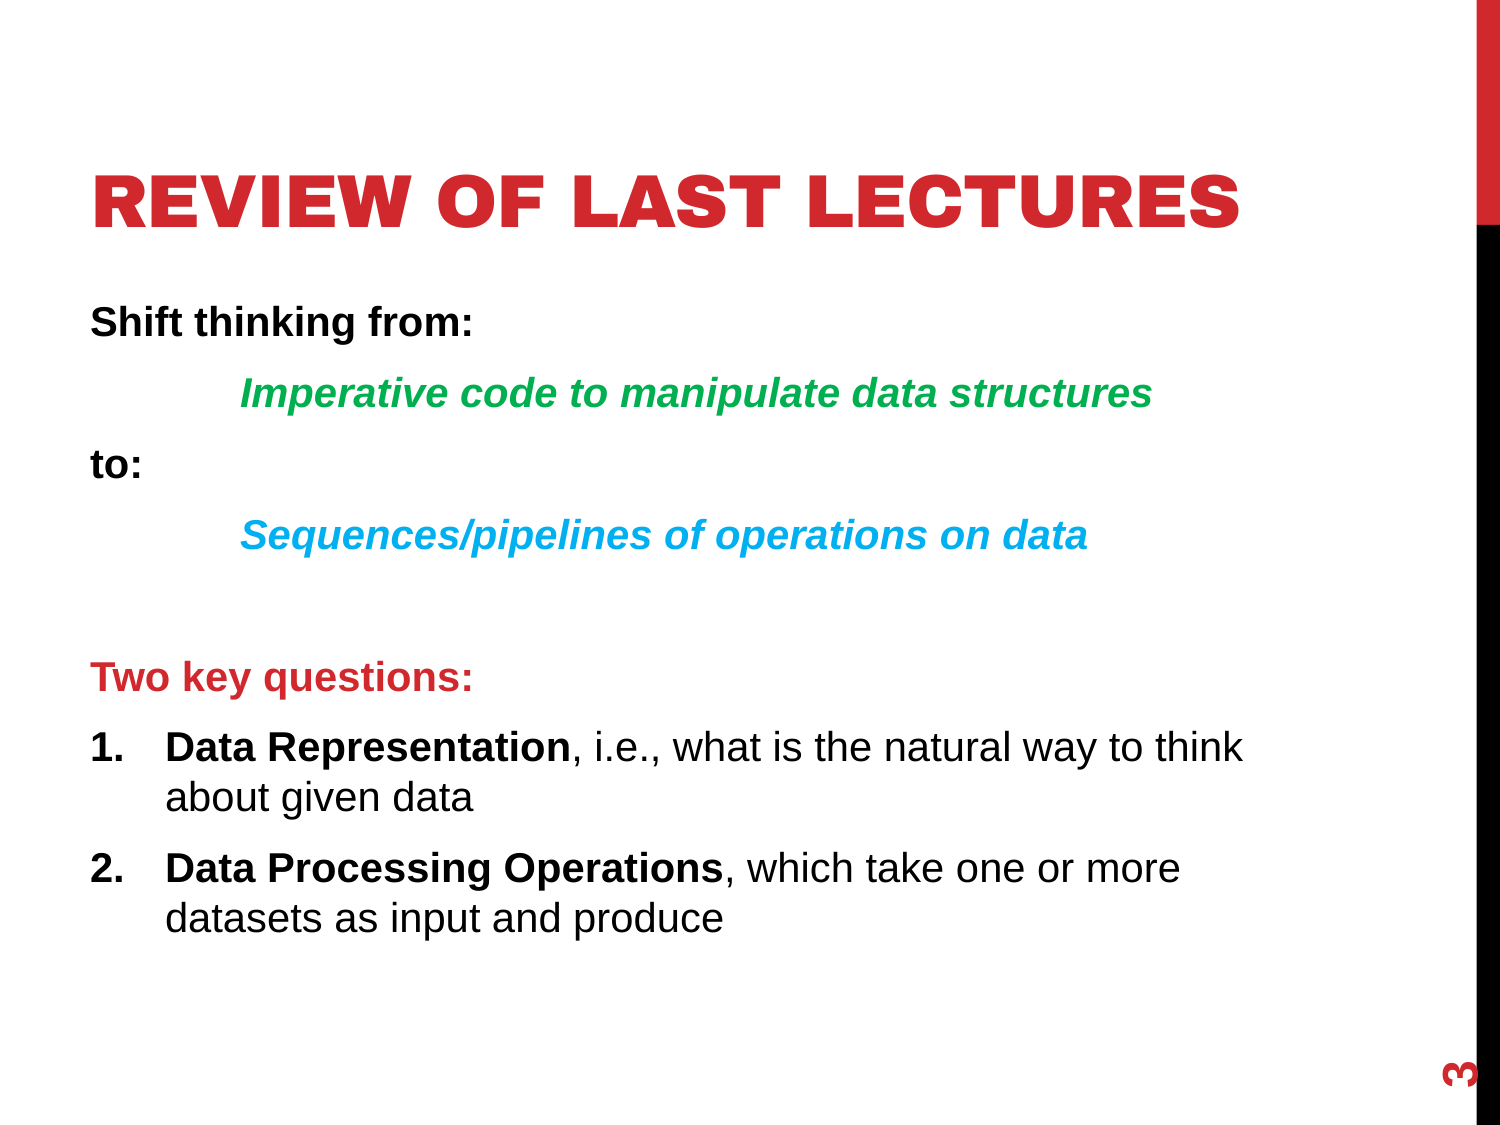

# Review of Last LEctures
Shift thinking from:
	Imperative code to manipulate data structures
to:
	Sequences/pipelines of operations on data

Two key questions:
Data Representation, i.e., what is the natural way to think about given data
Data Processing Operations, which take one or more datasets as input and produce

3